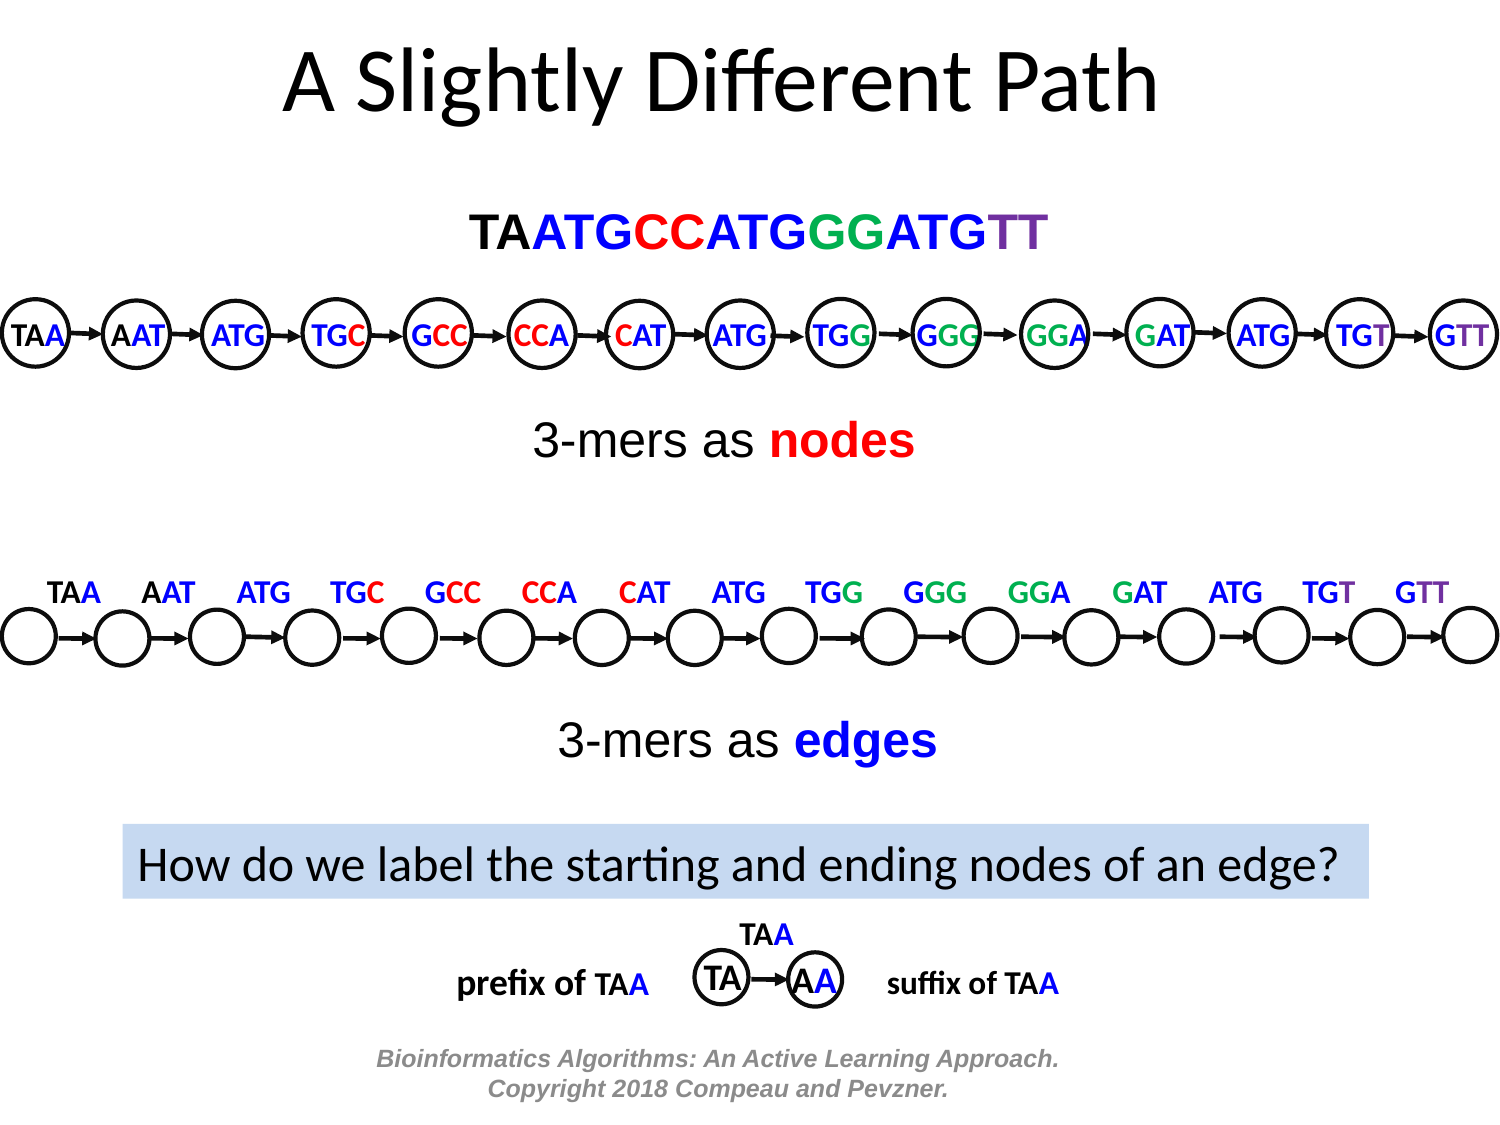

A Slightly Different Path
 TAATGCCATGGGATGTT

TGG

GGG

GAT

TAA

TGC

GCC

ATG

TGT

AAT

CCA

ATG

GGA

GTT

ATG

CAT
3-mers as nodes
TAA
AAT
ATG
TGC
GCC
CCA
CAT
ATG
TGG
GGG
GGA
GAT
ATG
TGT
GTT

3-mers as edges
How do we label the starting and ending nodes of an edge?
TAA
TA
AA

prefix of TAA

suffix of TAA
Bioinformatics Algorithms: An Active Learning Approach. Copyright 2018 Compeau and Pevzner.